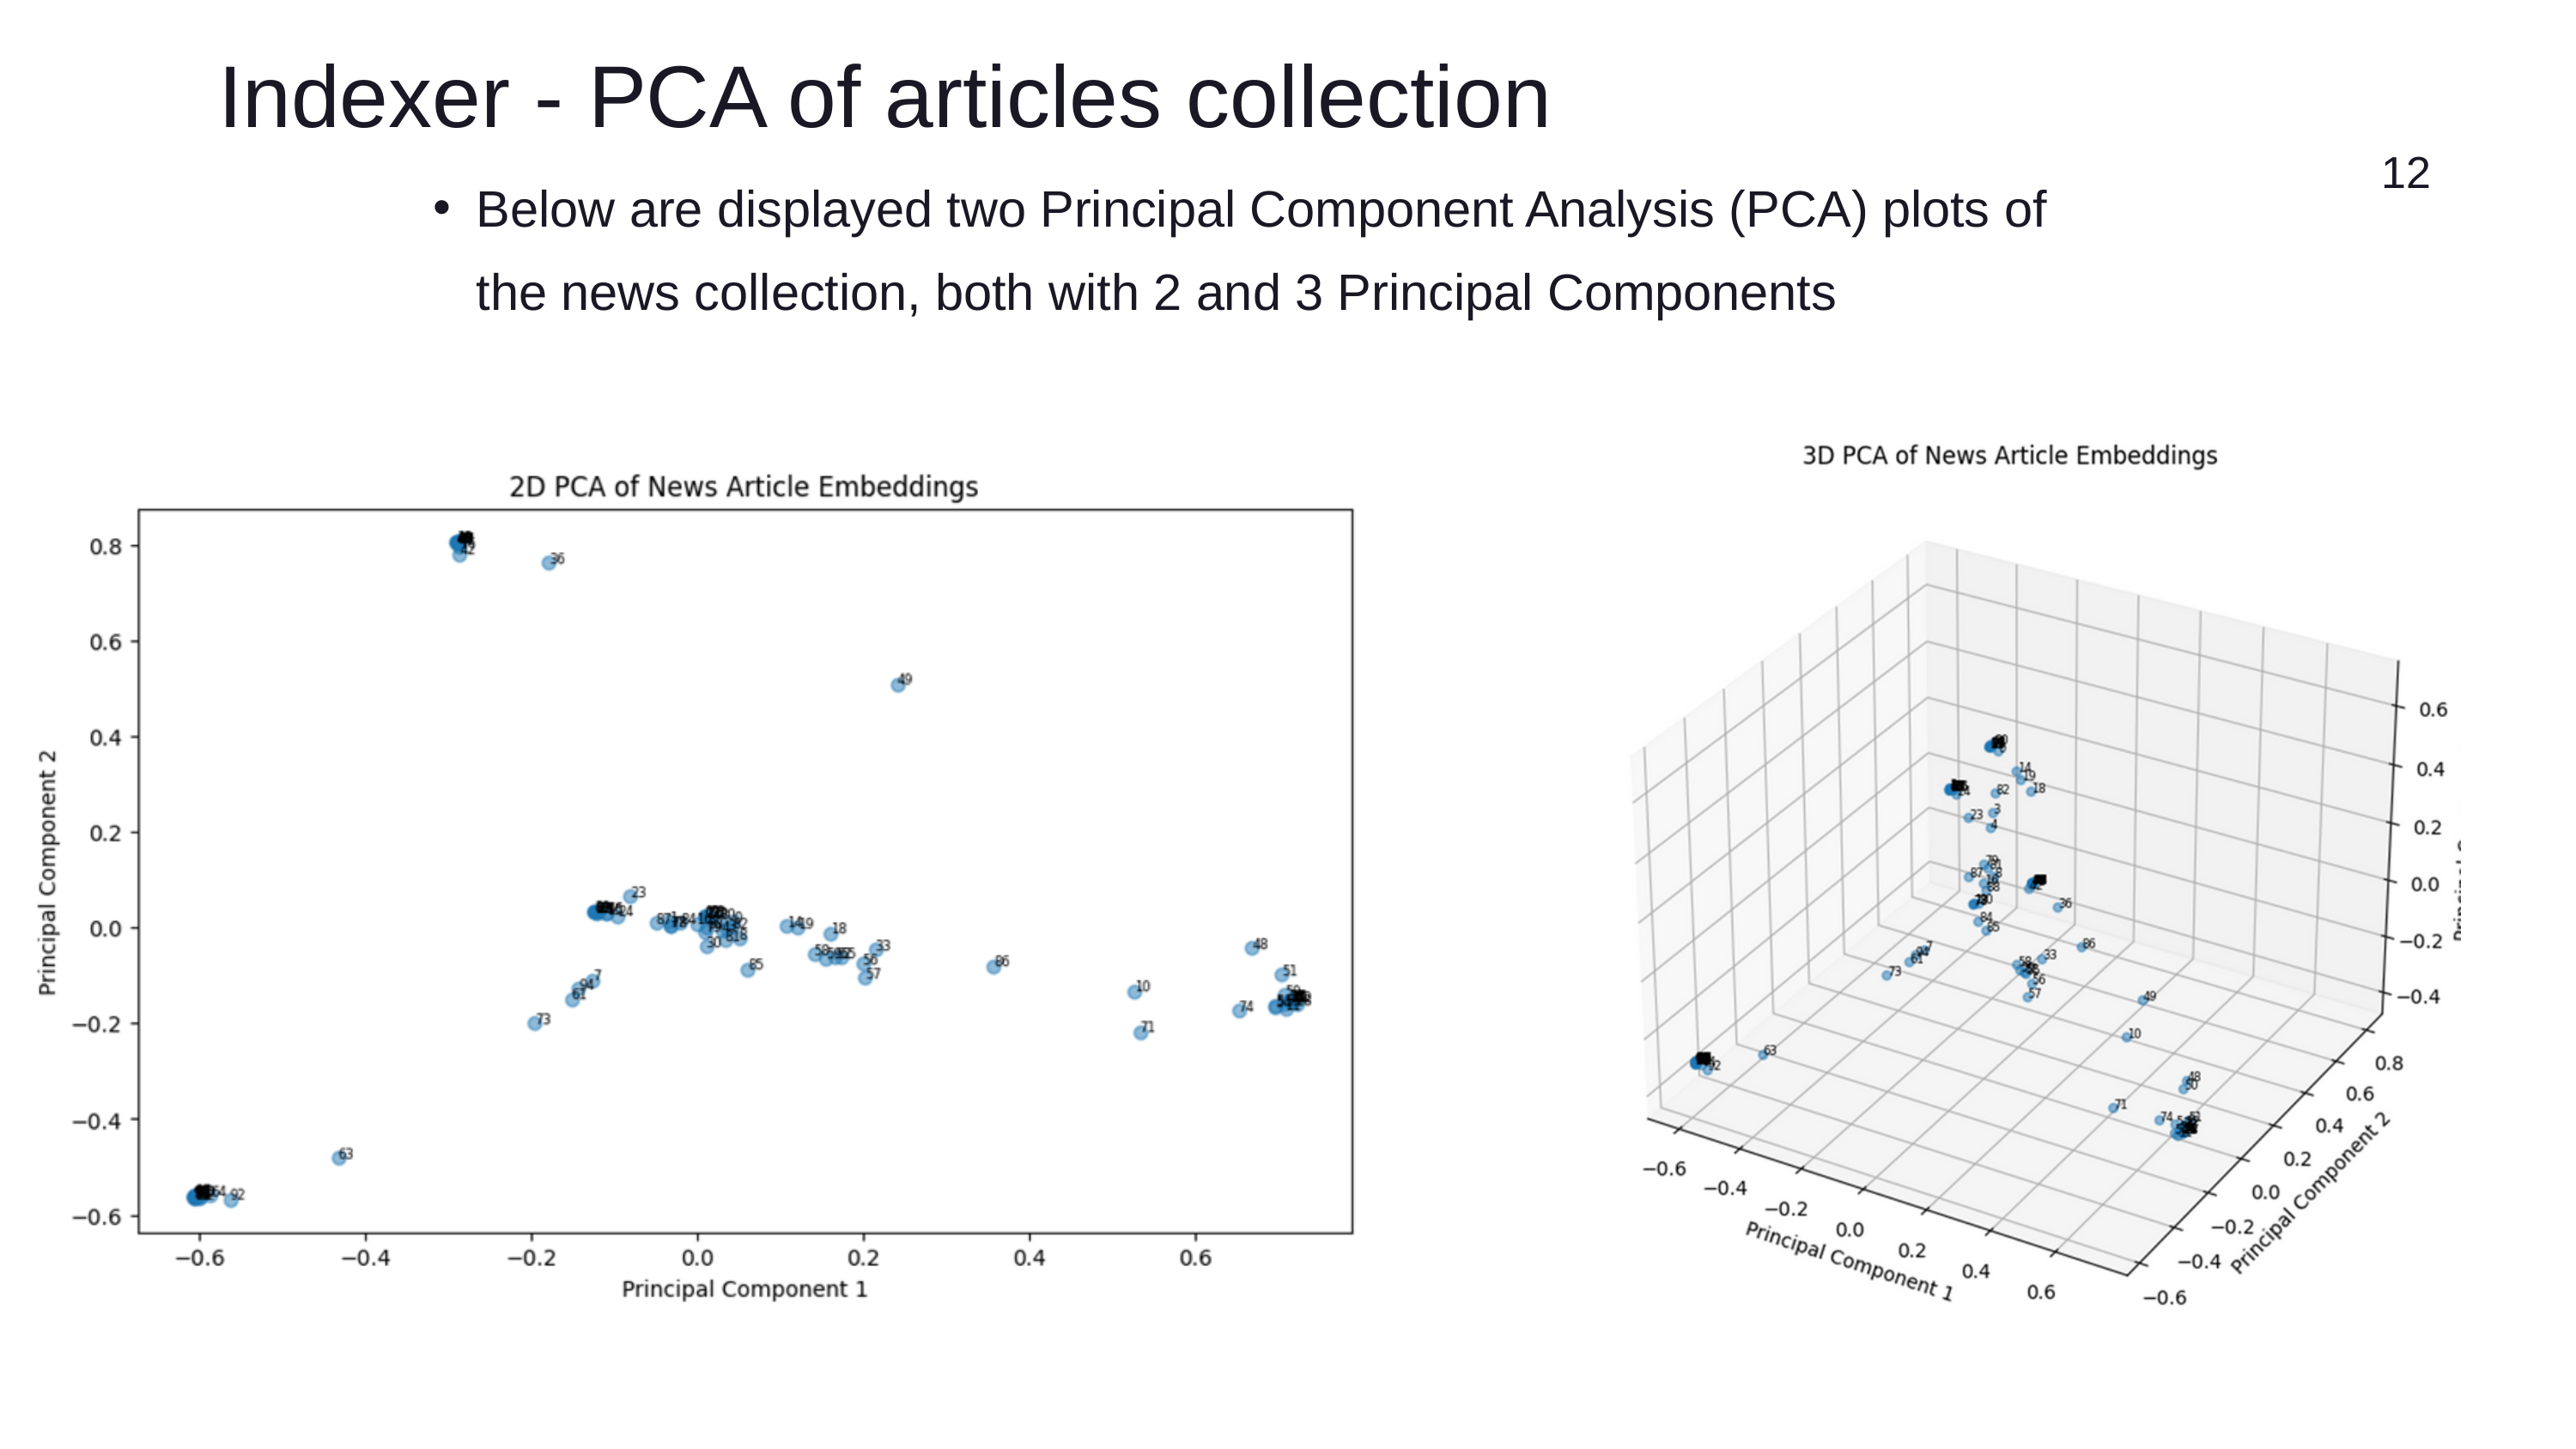

Indexer - PCA of articles collection
12
Below are displayed two Principal Component Analysis (PCA) plots of the news collection, both with 2 and 3 Principal Components